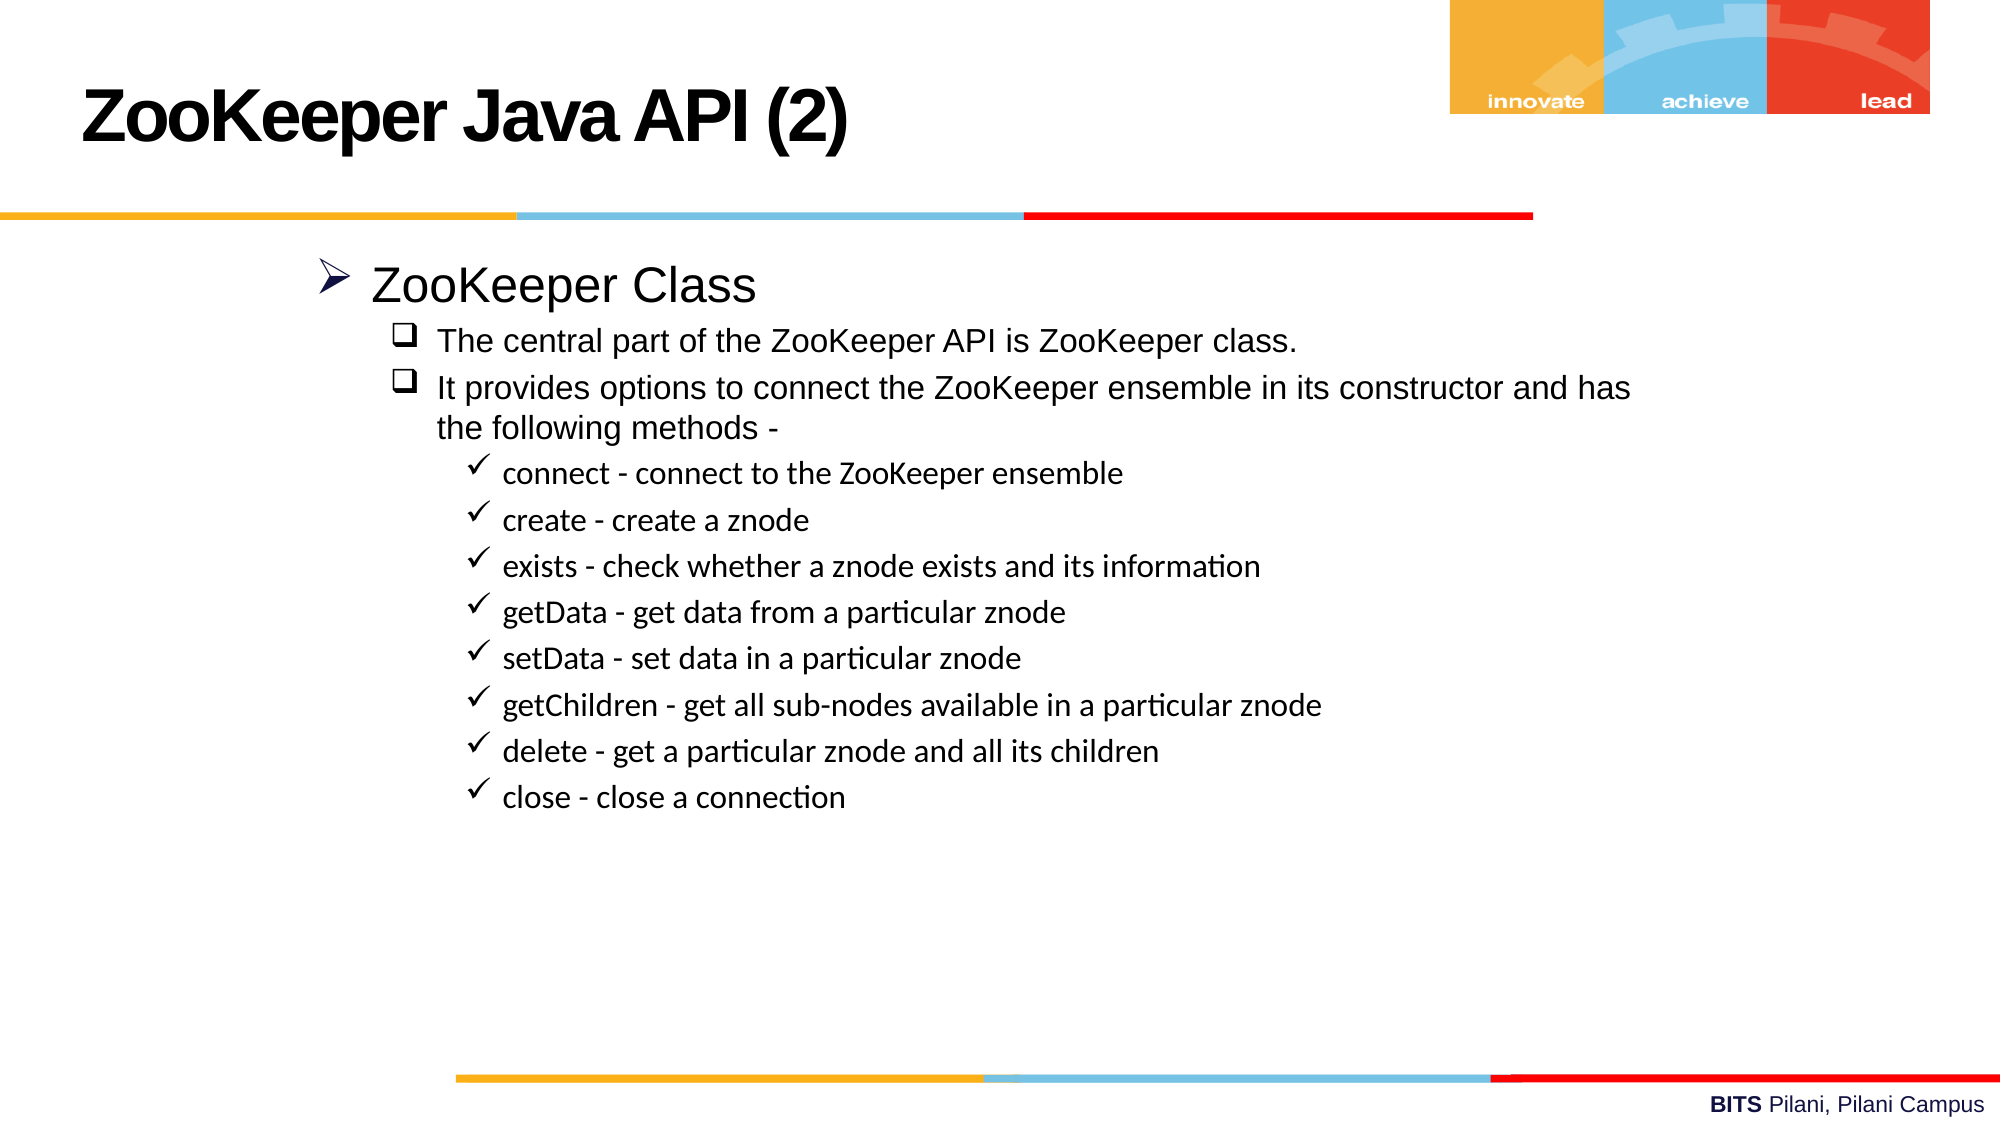

ZooKeeper Java API (2)
ZooKeeper Class
The central part of the ZooKeeper API is ZooKeeper class.
It provides options to connect the ZooKeeper ensemble in its constructor and has the following methods -
connect - connect to the ZooKeeper ensemble
create - create a znode
exists - check whether a znode exists and its information
getData - get data from a particular znode
setData - set data in a particular znode
getChildren - get all sub-nodes available in a particular znode
delete - get a particular znode and all its children
close - close a connection